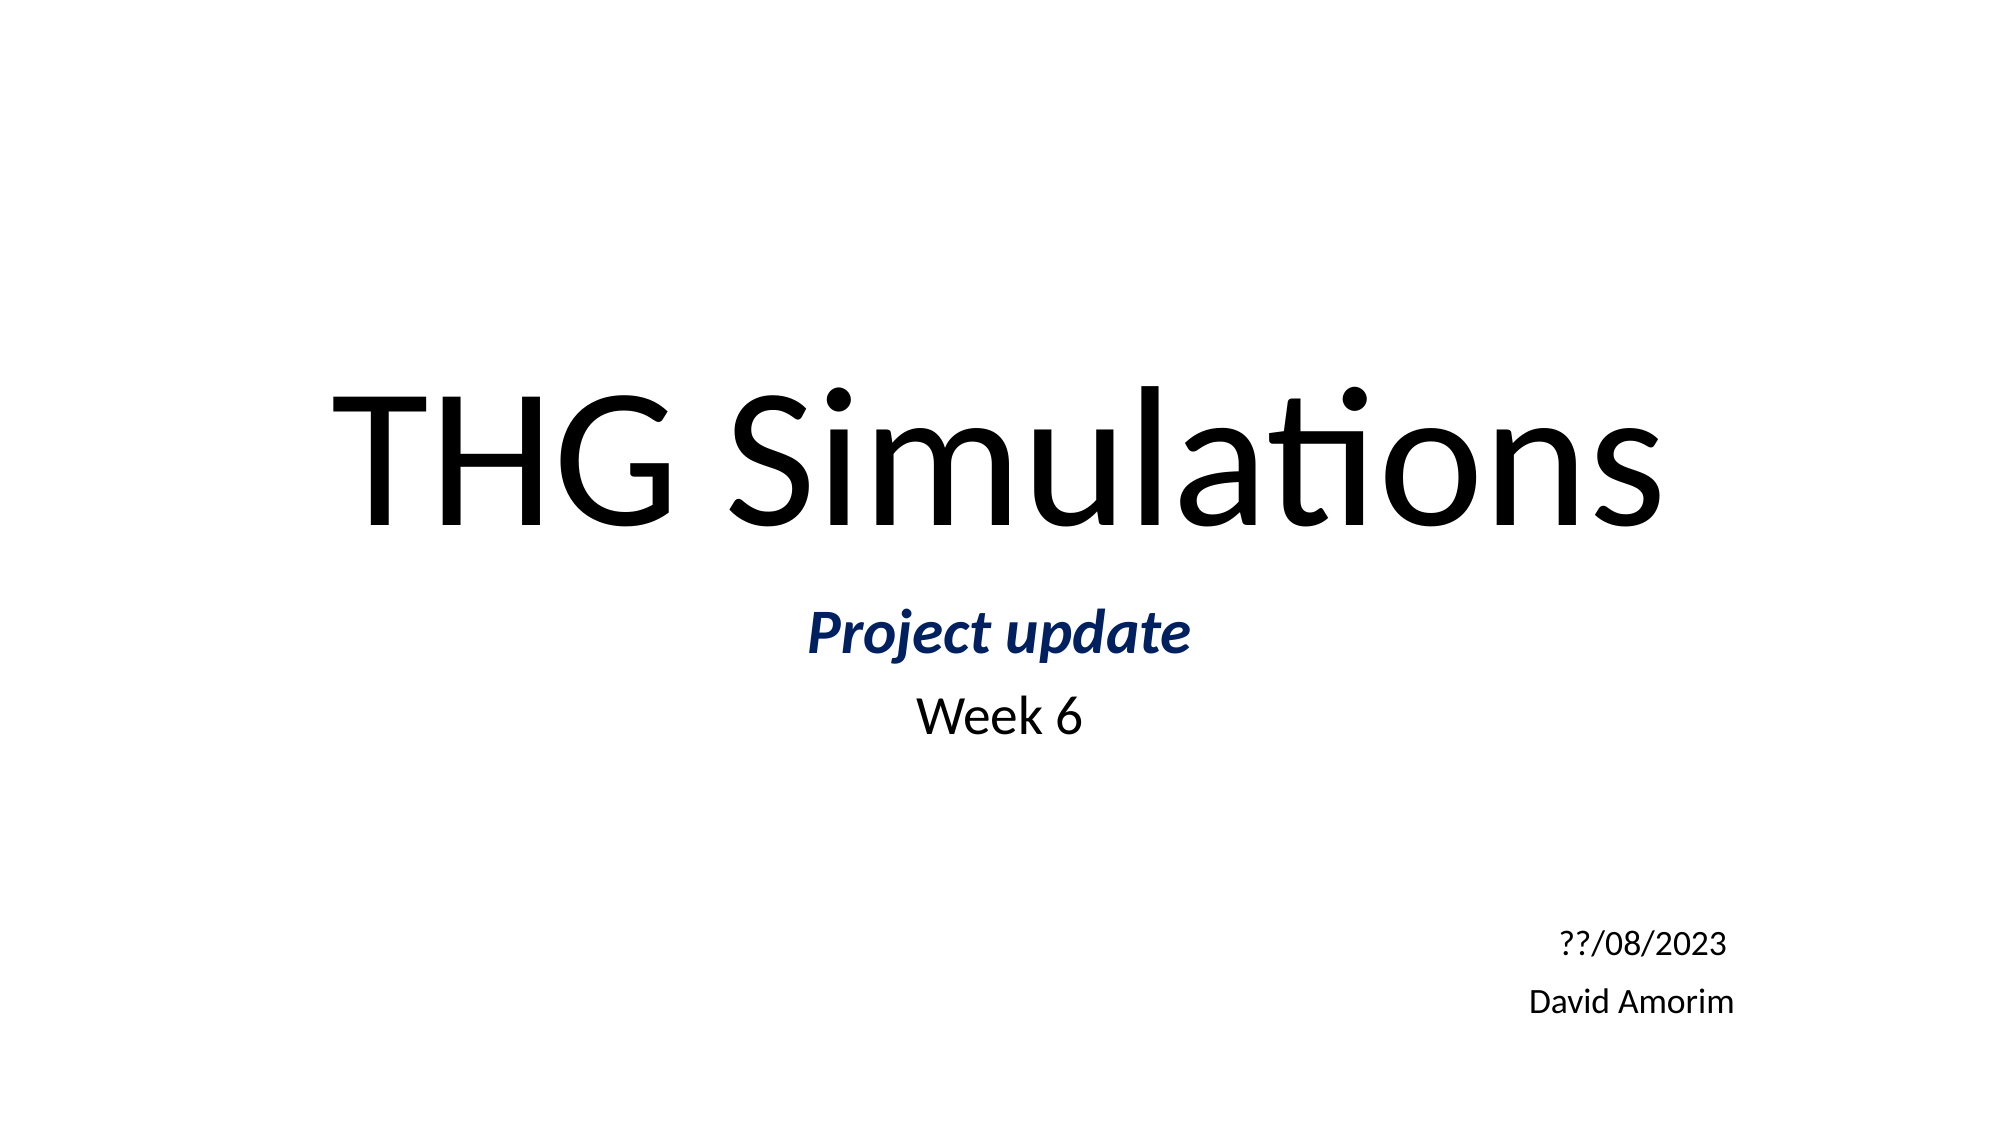

# THG Simulations
Project update
Week 6

??/08/2023
David Amorim